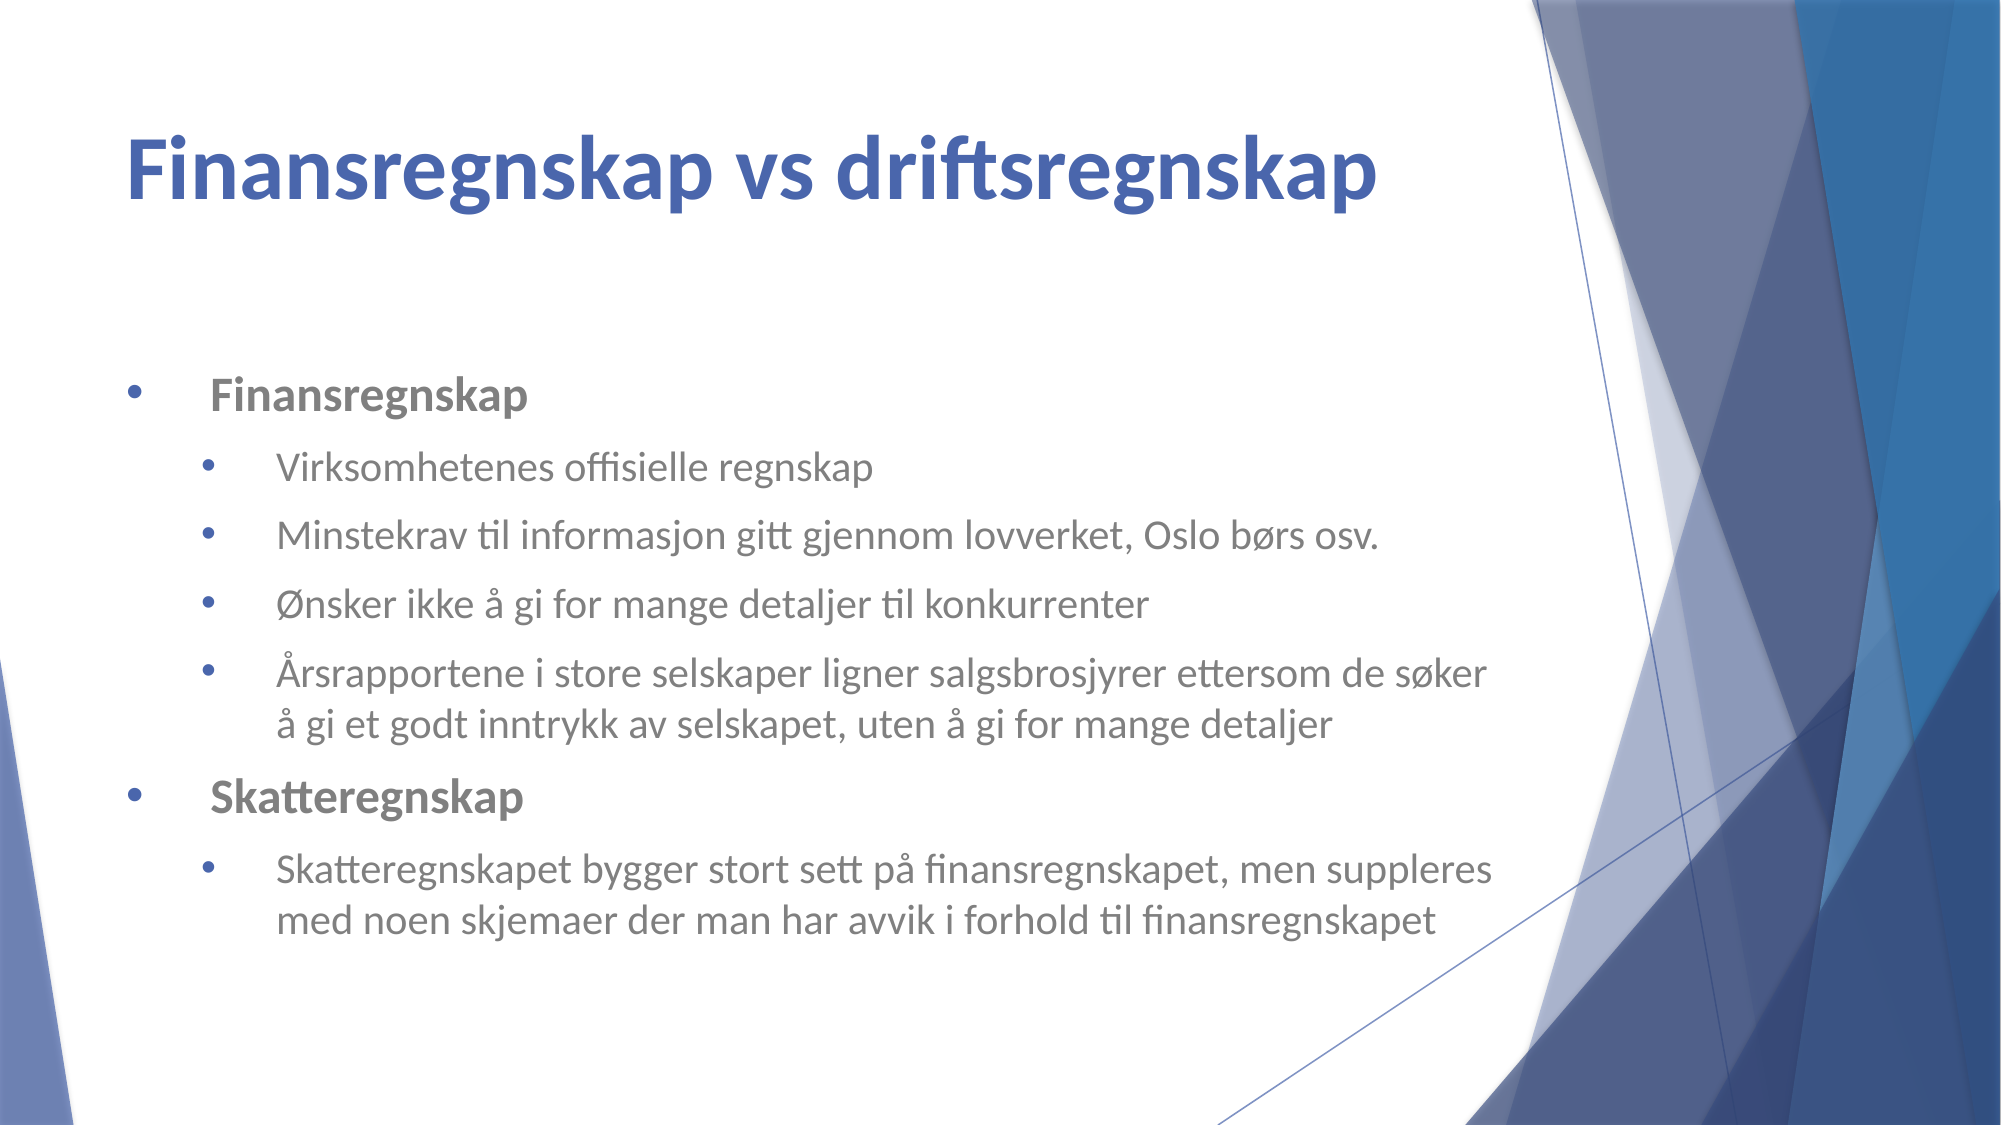

# Finansregnskap vs driftsregnskap
Finansregnskap
Virksomhetenes offisielle regnskap
Minstekrav til informasjon gitt gjennom lovverket, Oslo børs osv.
Ønsker ikke å gi for mange detaljer til konkurrenter
Årsrapportene i store selskaper ligner salgsbrosjyrer ettersom de søker å gi et godt inntrykk av selskapet, uten å gi for mange detaljer
Skatteregnskap
Skatteregnskapet bygger stort sett på finansregnskapet, men suppleres med noen skjemaer der man har avvik i forhold til finansregnskapet